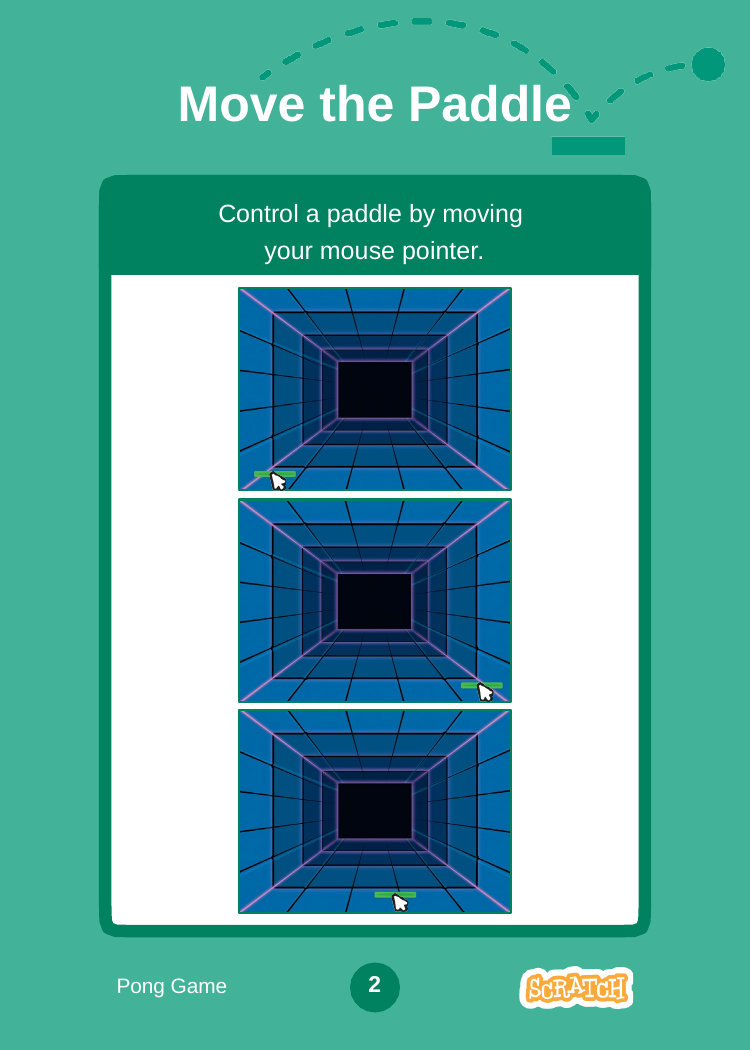

# Move the Paddle

Control a paddle by moving
your mouse pointer.

2
Pong Game